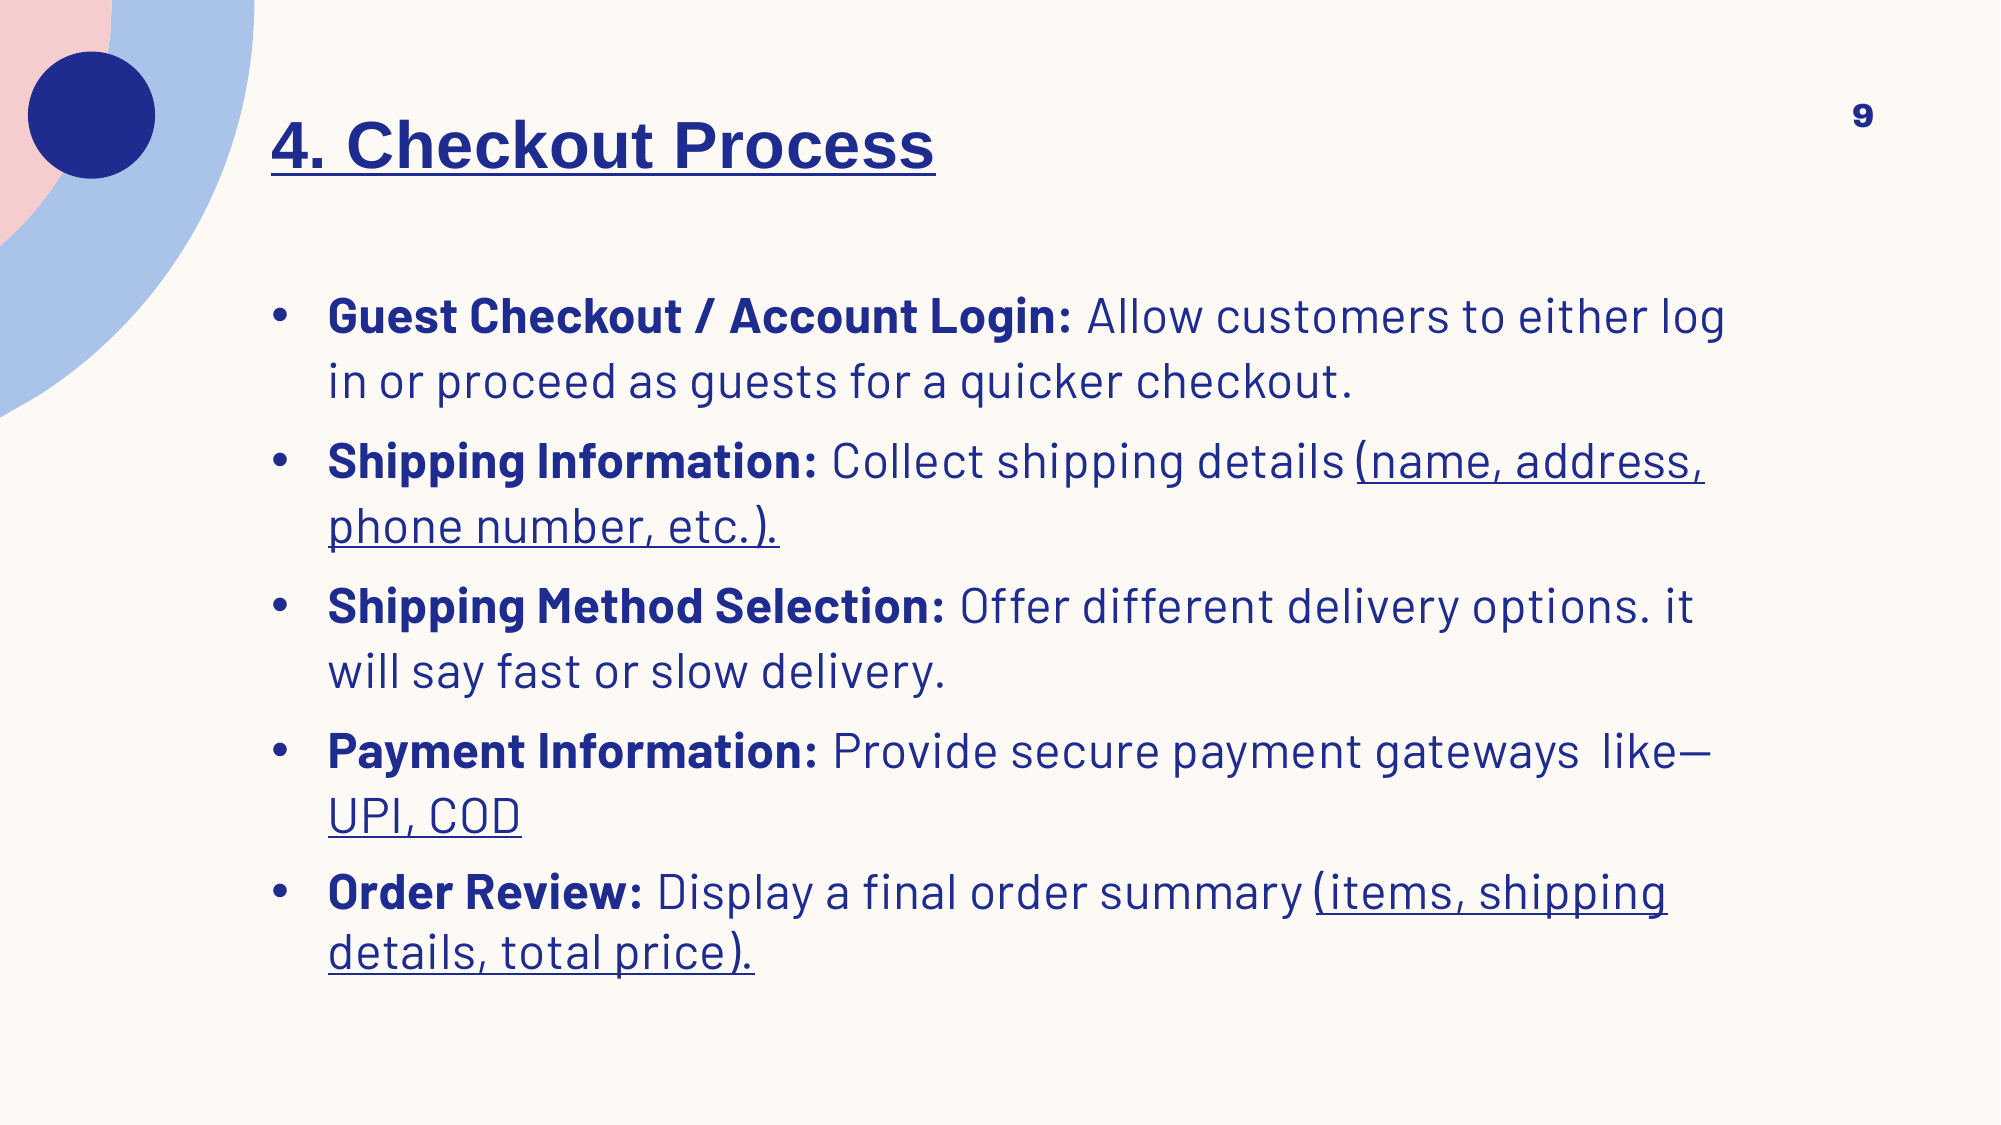

9
4. Checkout Process

Guest Checkout / Account Login: Allow customers to either log in or proceed as guests for a quicker checkout.
Shipping Information: Collect shipping details (name, address, phone number, etc.).
Shipping Method Selection: Offer different delivery options. it will say fast or slow delivery.
Payment Information: Provide secure payment gateways  like—UPI, COD
Order Review: Display a final order summary (items, shipping details, total price).